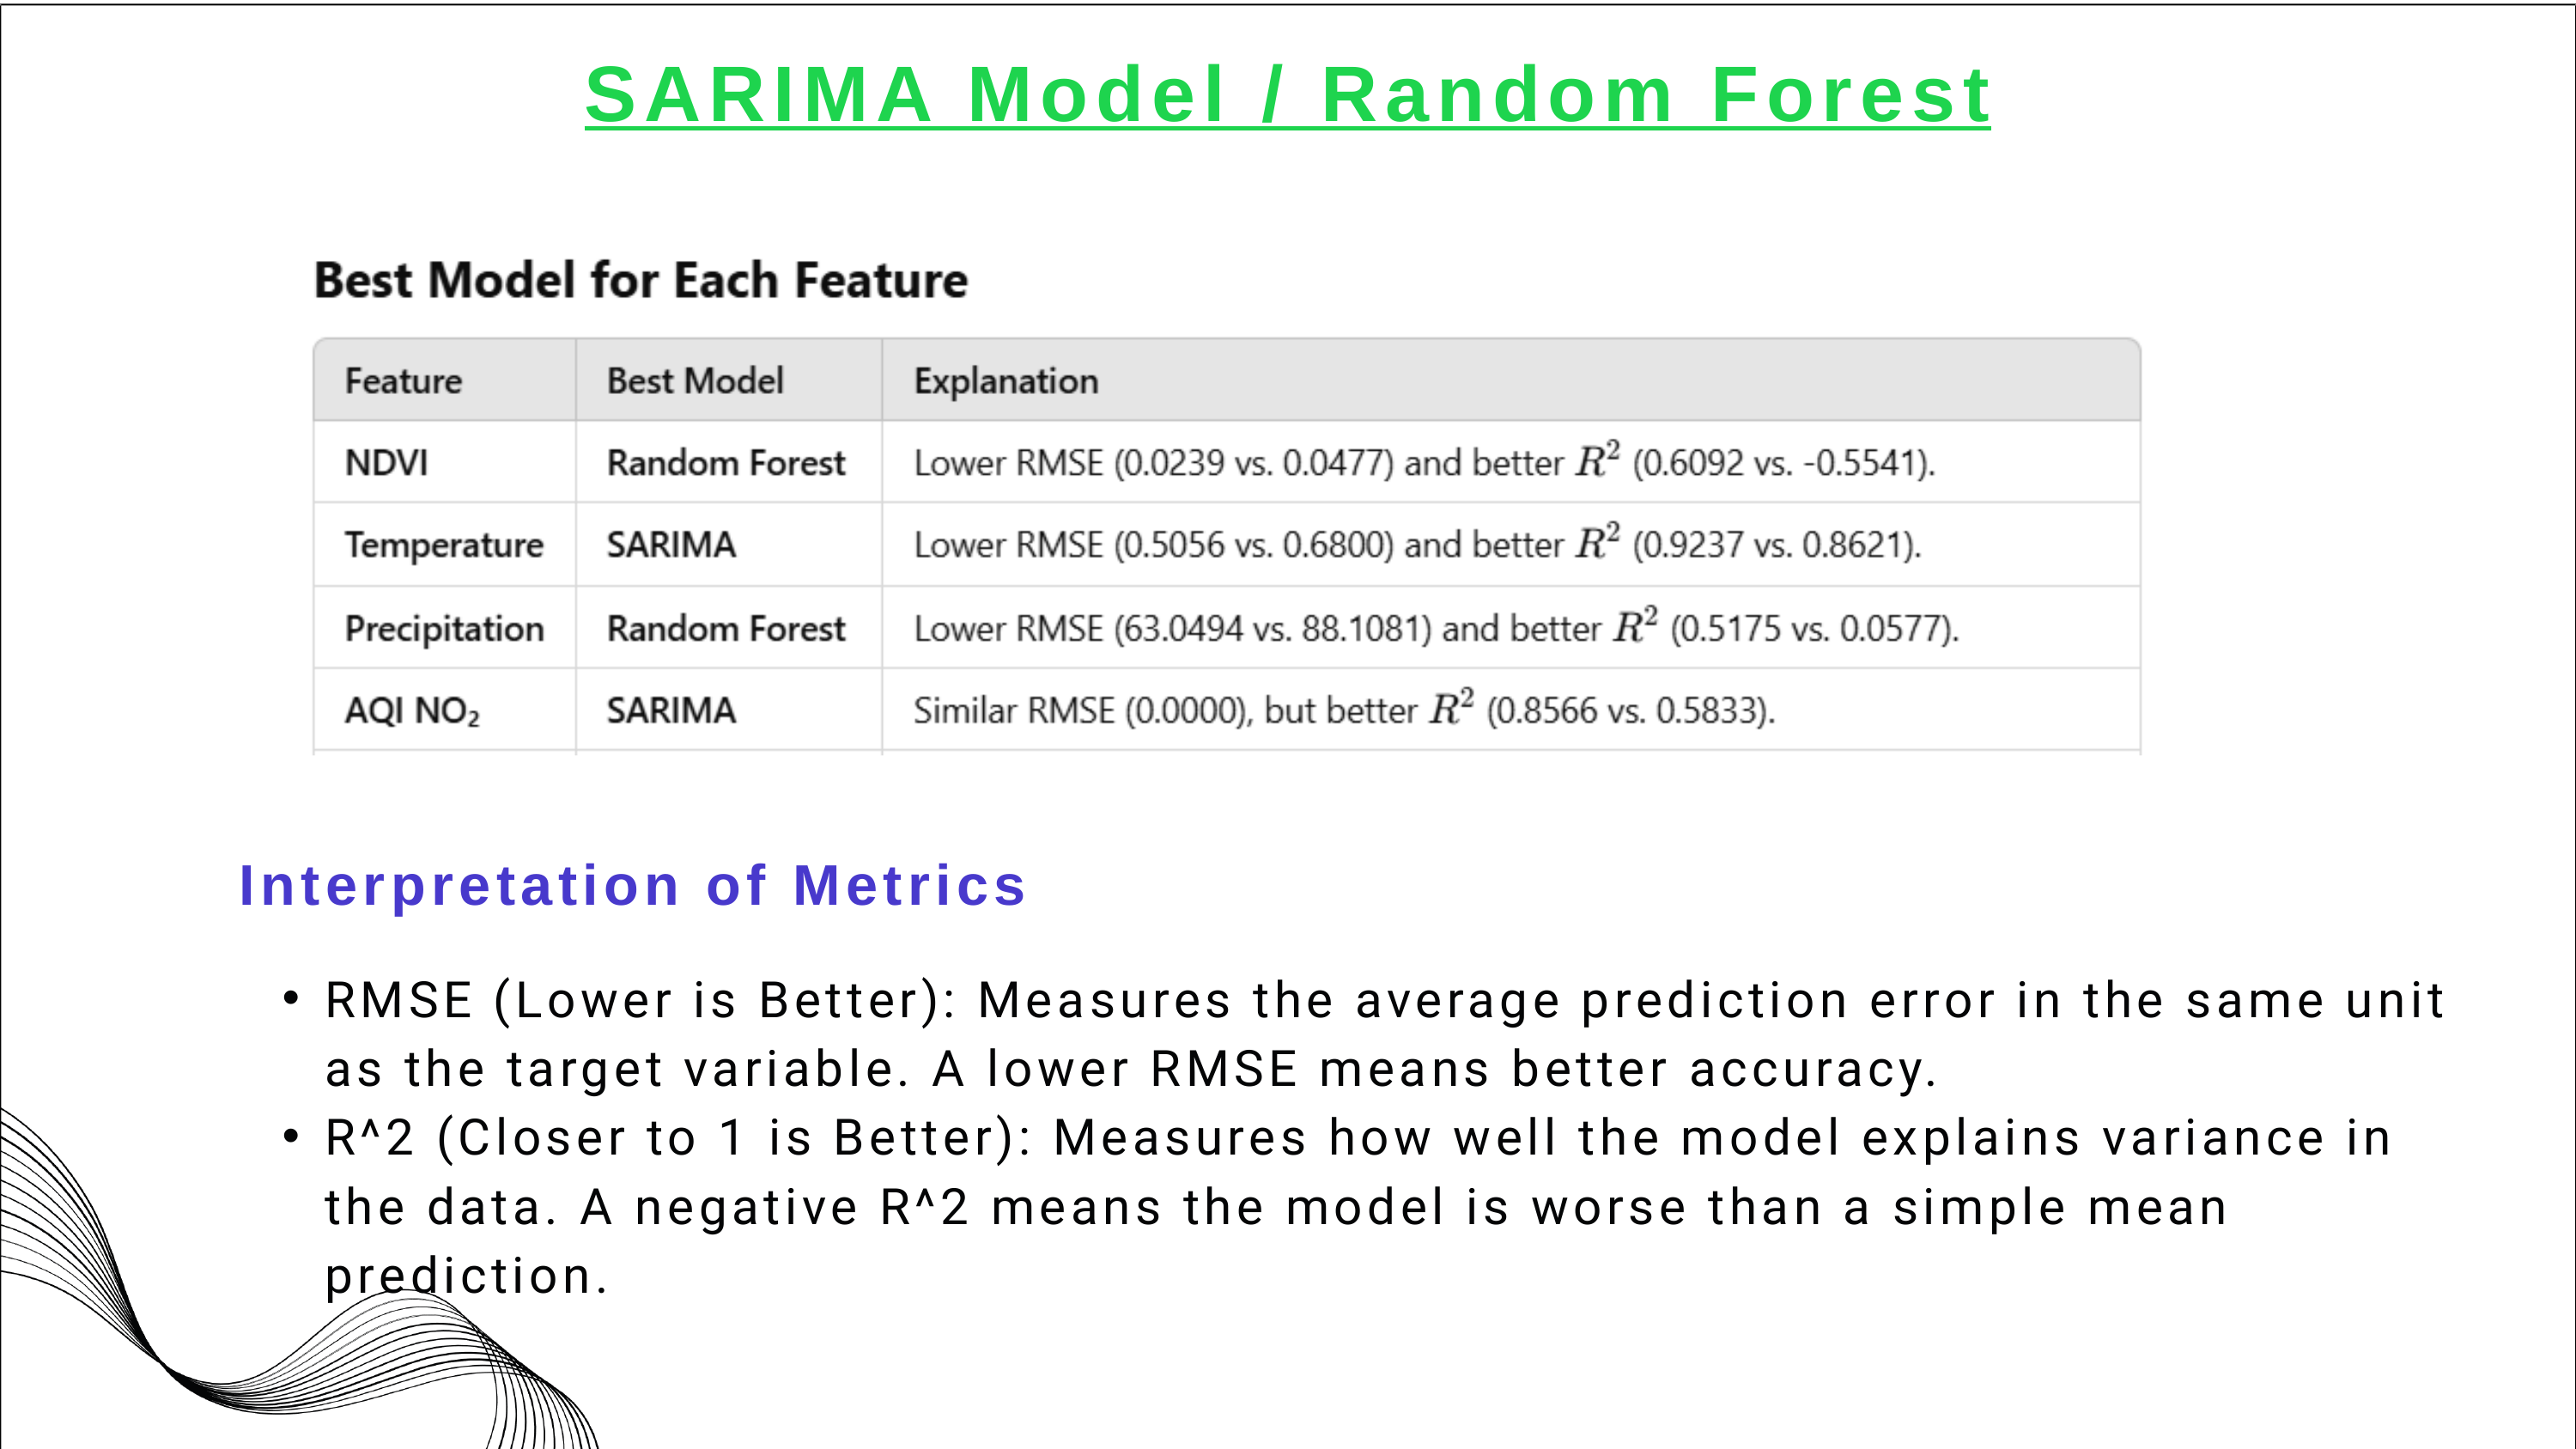

SARIMA Model / Random Forest

Interpretation of Metrics

RMSE (Lower is Better): Measures the average prediction error in the same unit as the target variable. A lower RMSE means better accuracy.
R^2 (Closer to 1 is Better): Measures how well the model explains variance in the data. A negative R^2 means the model is worse than a simple mean prediction.